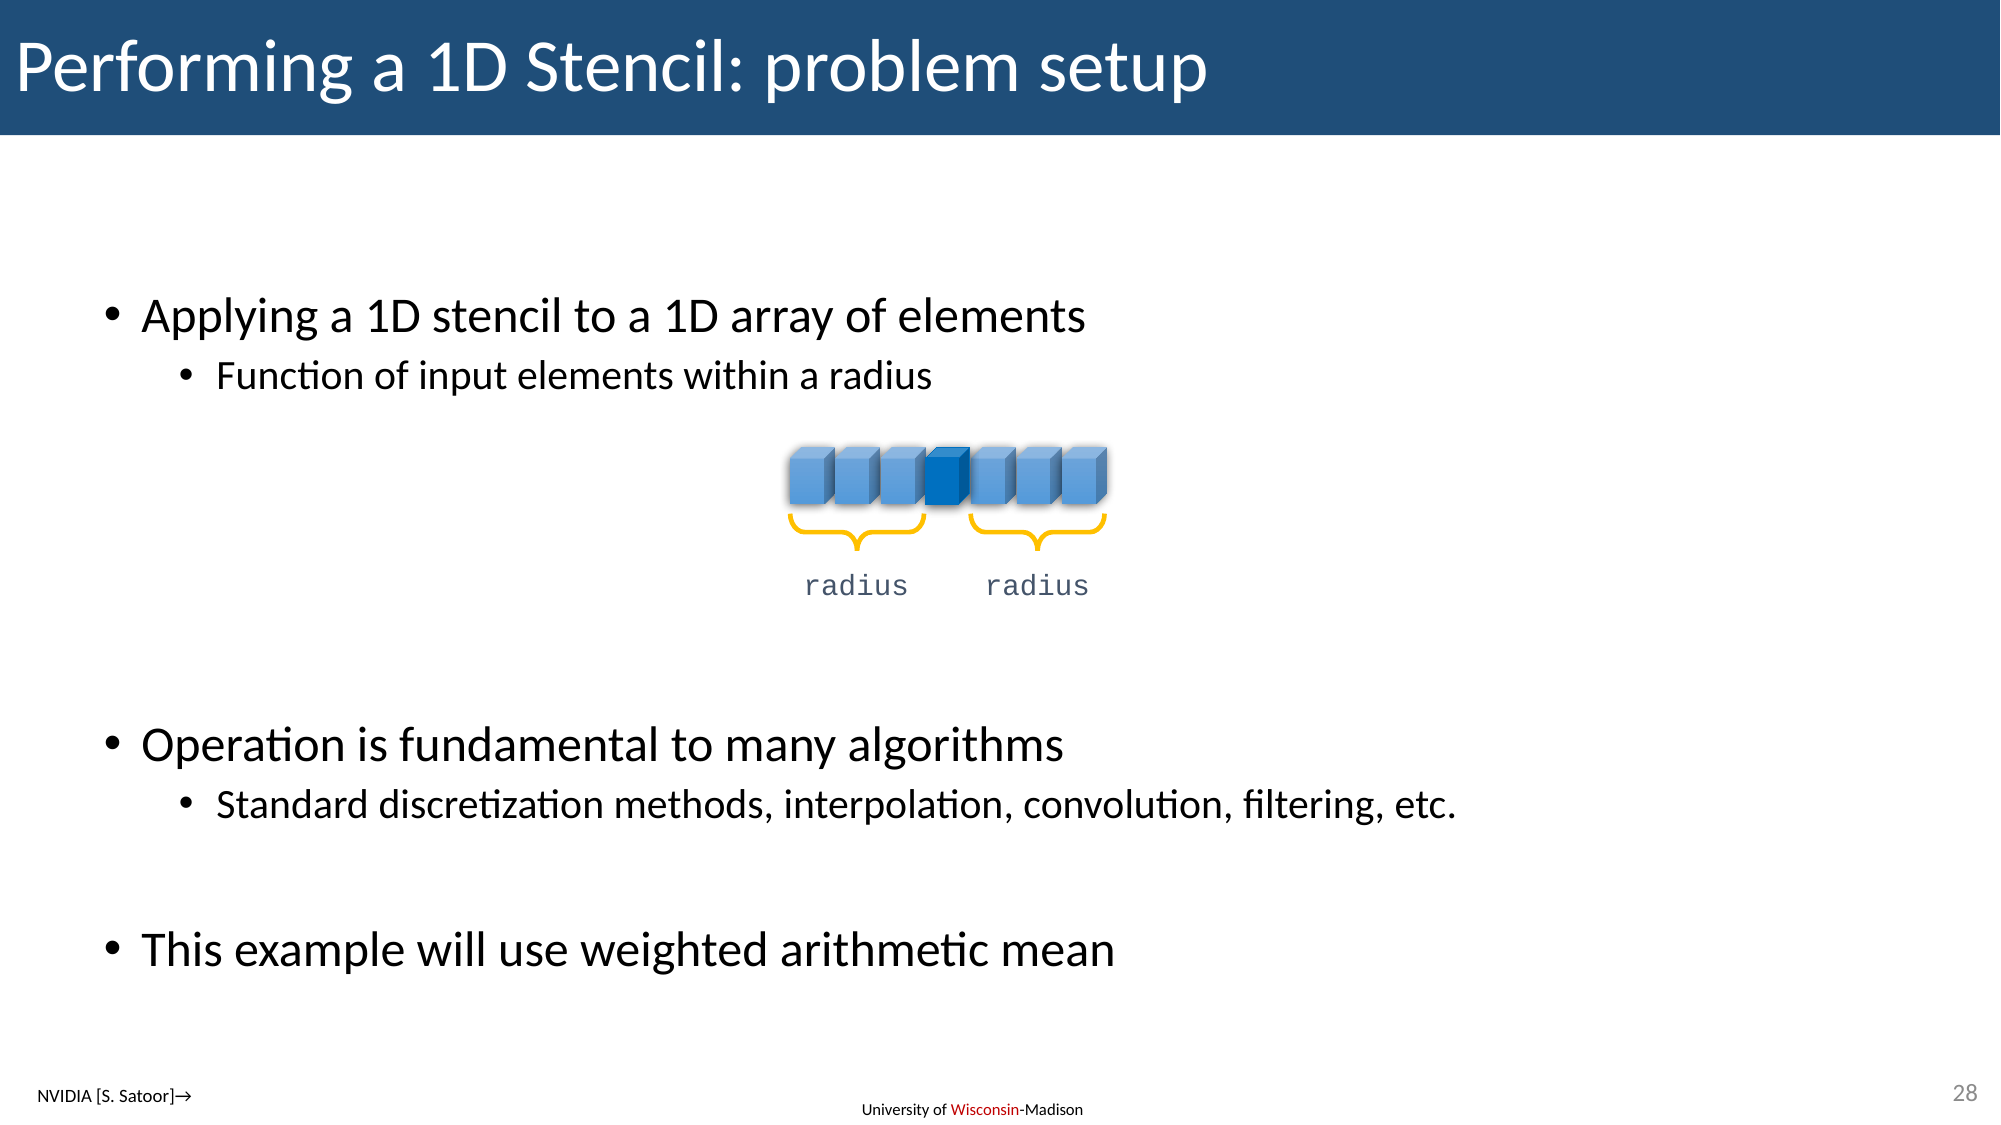

# Performing a 1D Stencil: problem setup
Applying a 1D stencil to a 1D array of elements
Function of input elements within a radius

Operation is fundamental to many algorithms
Standard discretization methods, interpolation, convolution, filtering, etc.

This example will use weighted arithmetic mean

radius
radius
28
NVIDIA [S. Satoor]→